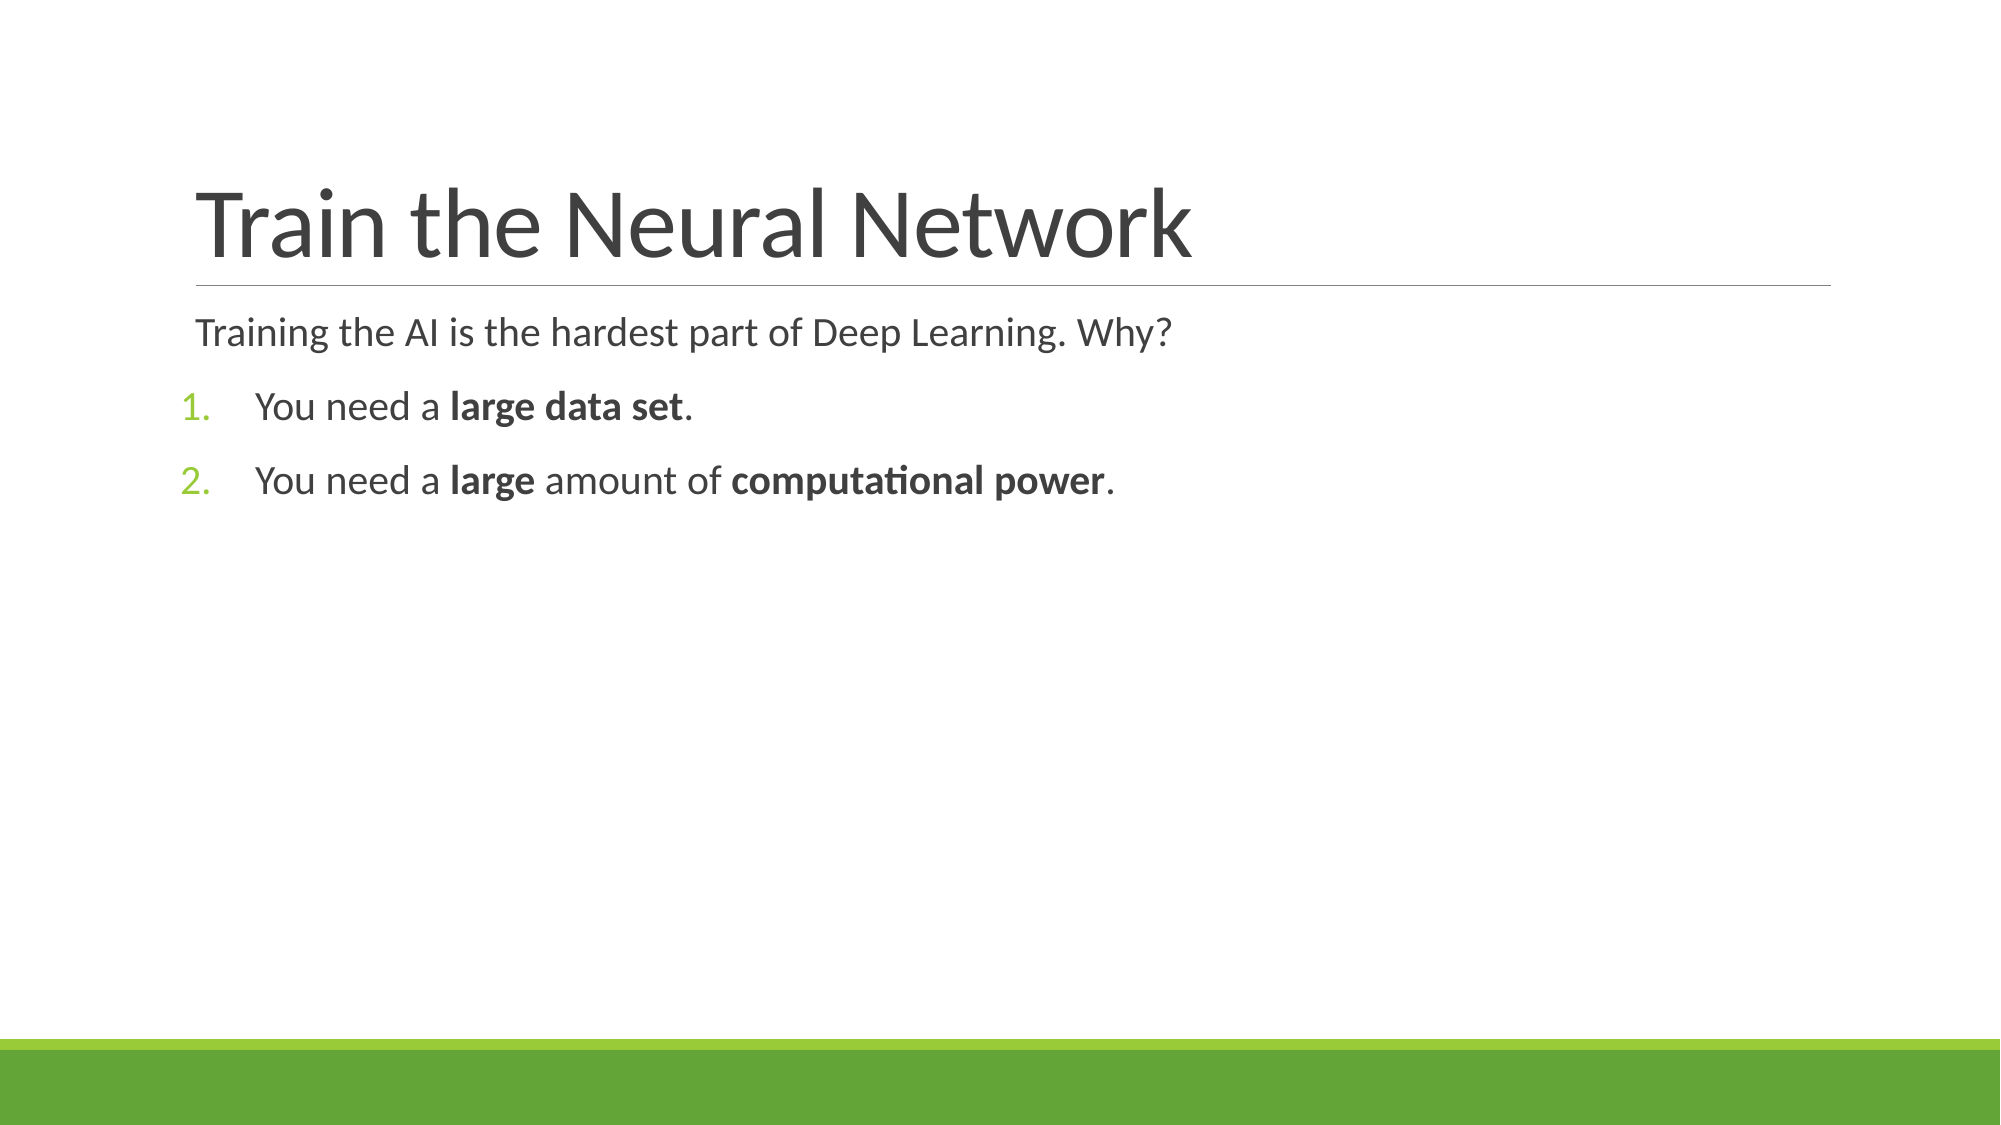

# Train the Neural Network
Training the AI is the hardest part of Deep Learning. Why?
You need a large data set.
You need a large amount of computational power.